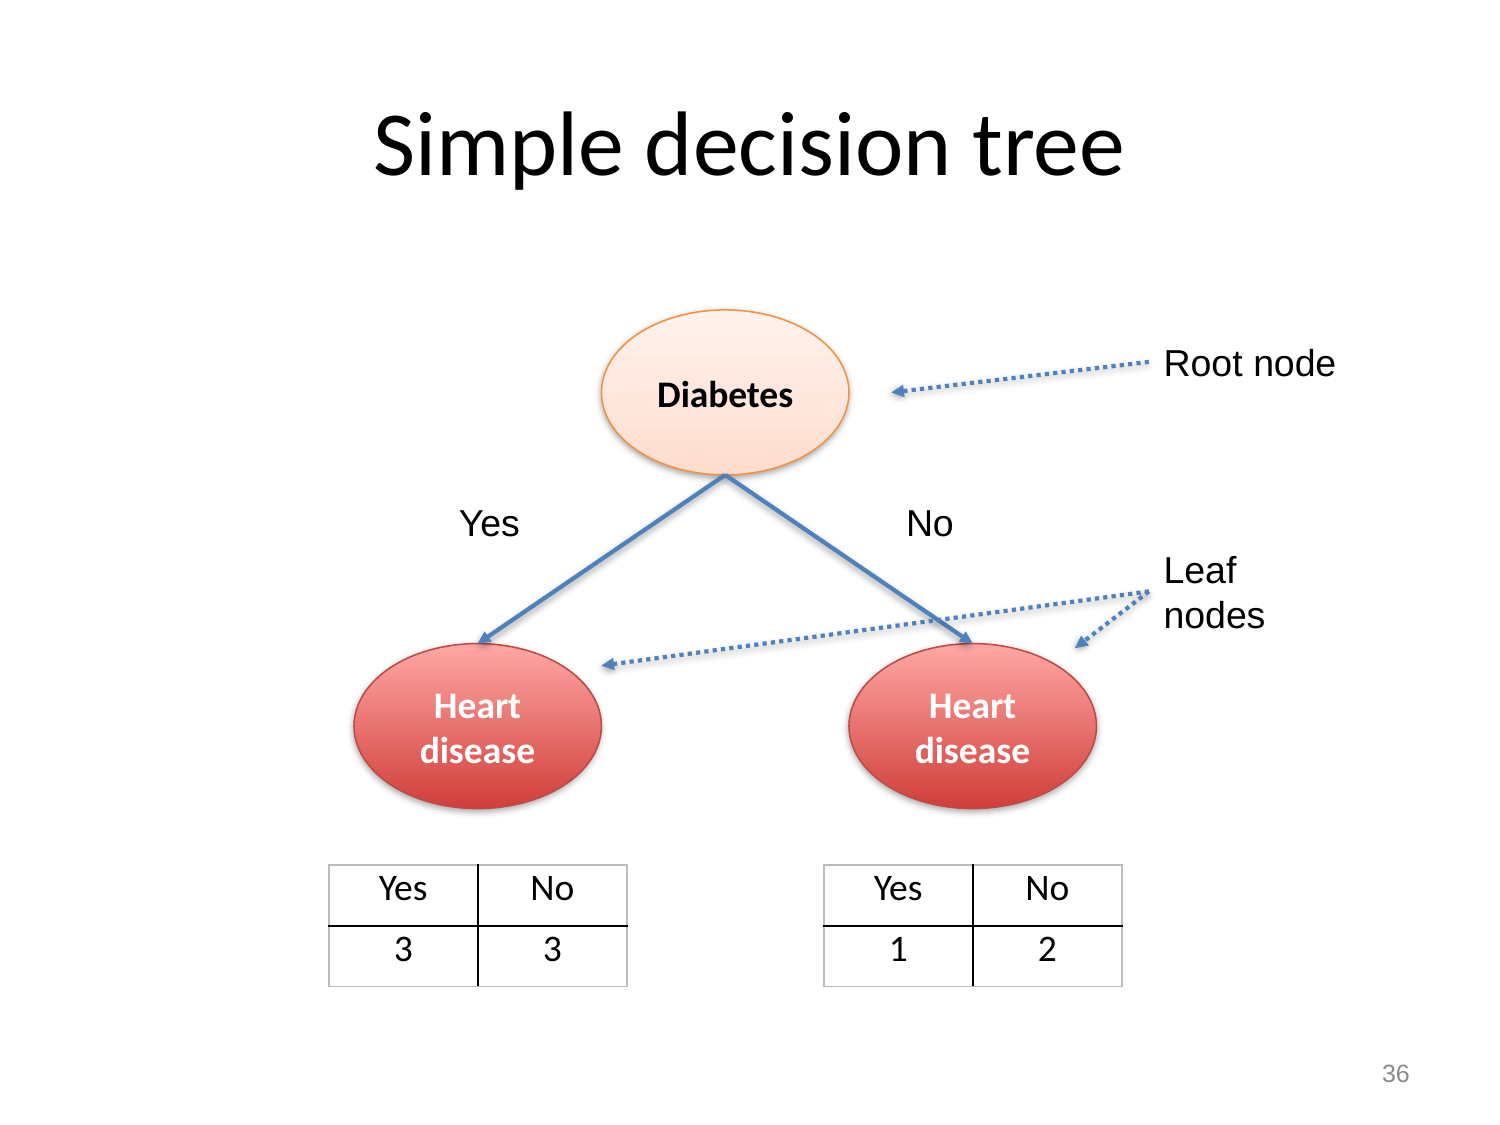

# Simple decision tree
Diabetes
Root node
Yes
No
Leaf nodes
Heart disease
Heart disease
| Yes | No |
| --- | --- |
| 3 | 3 |
| Yes | No |
| --- | --- |
| 1 | 2 |
36